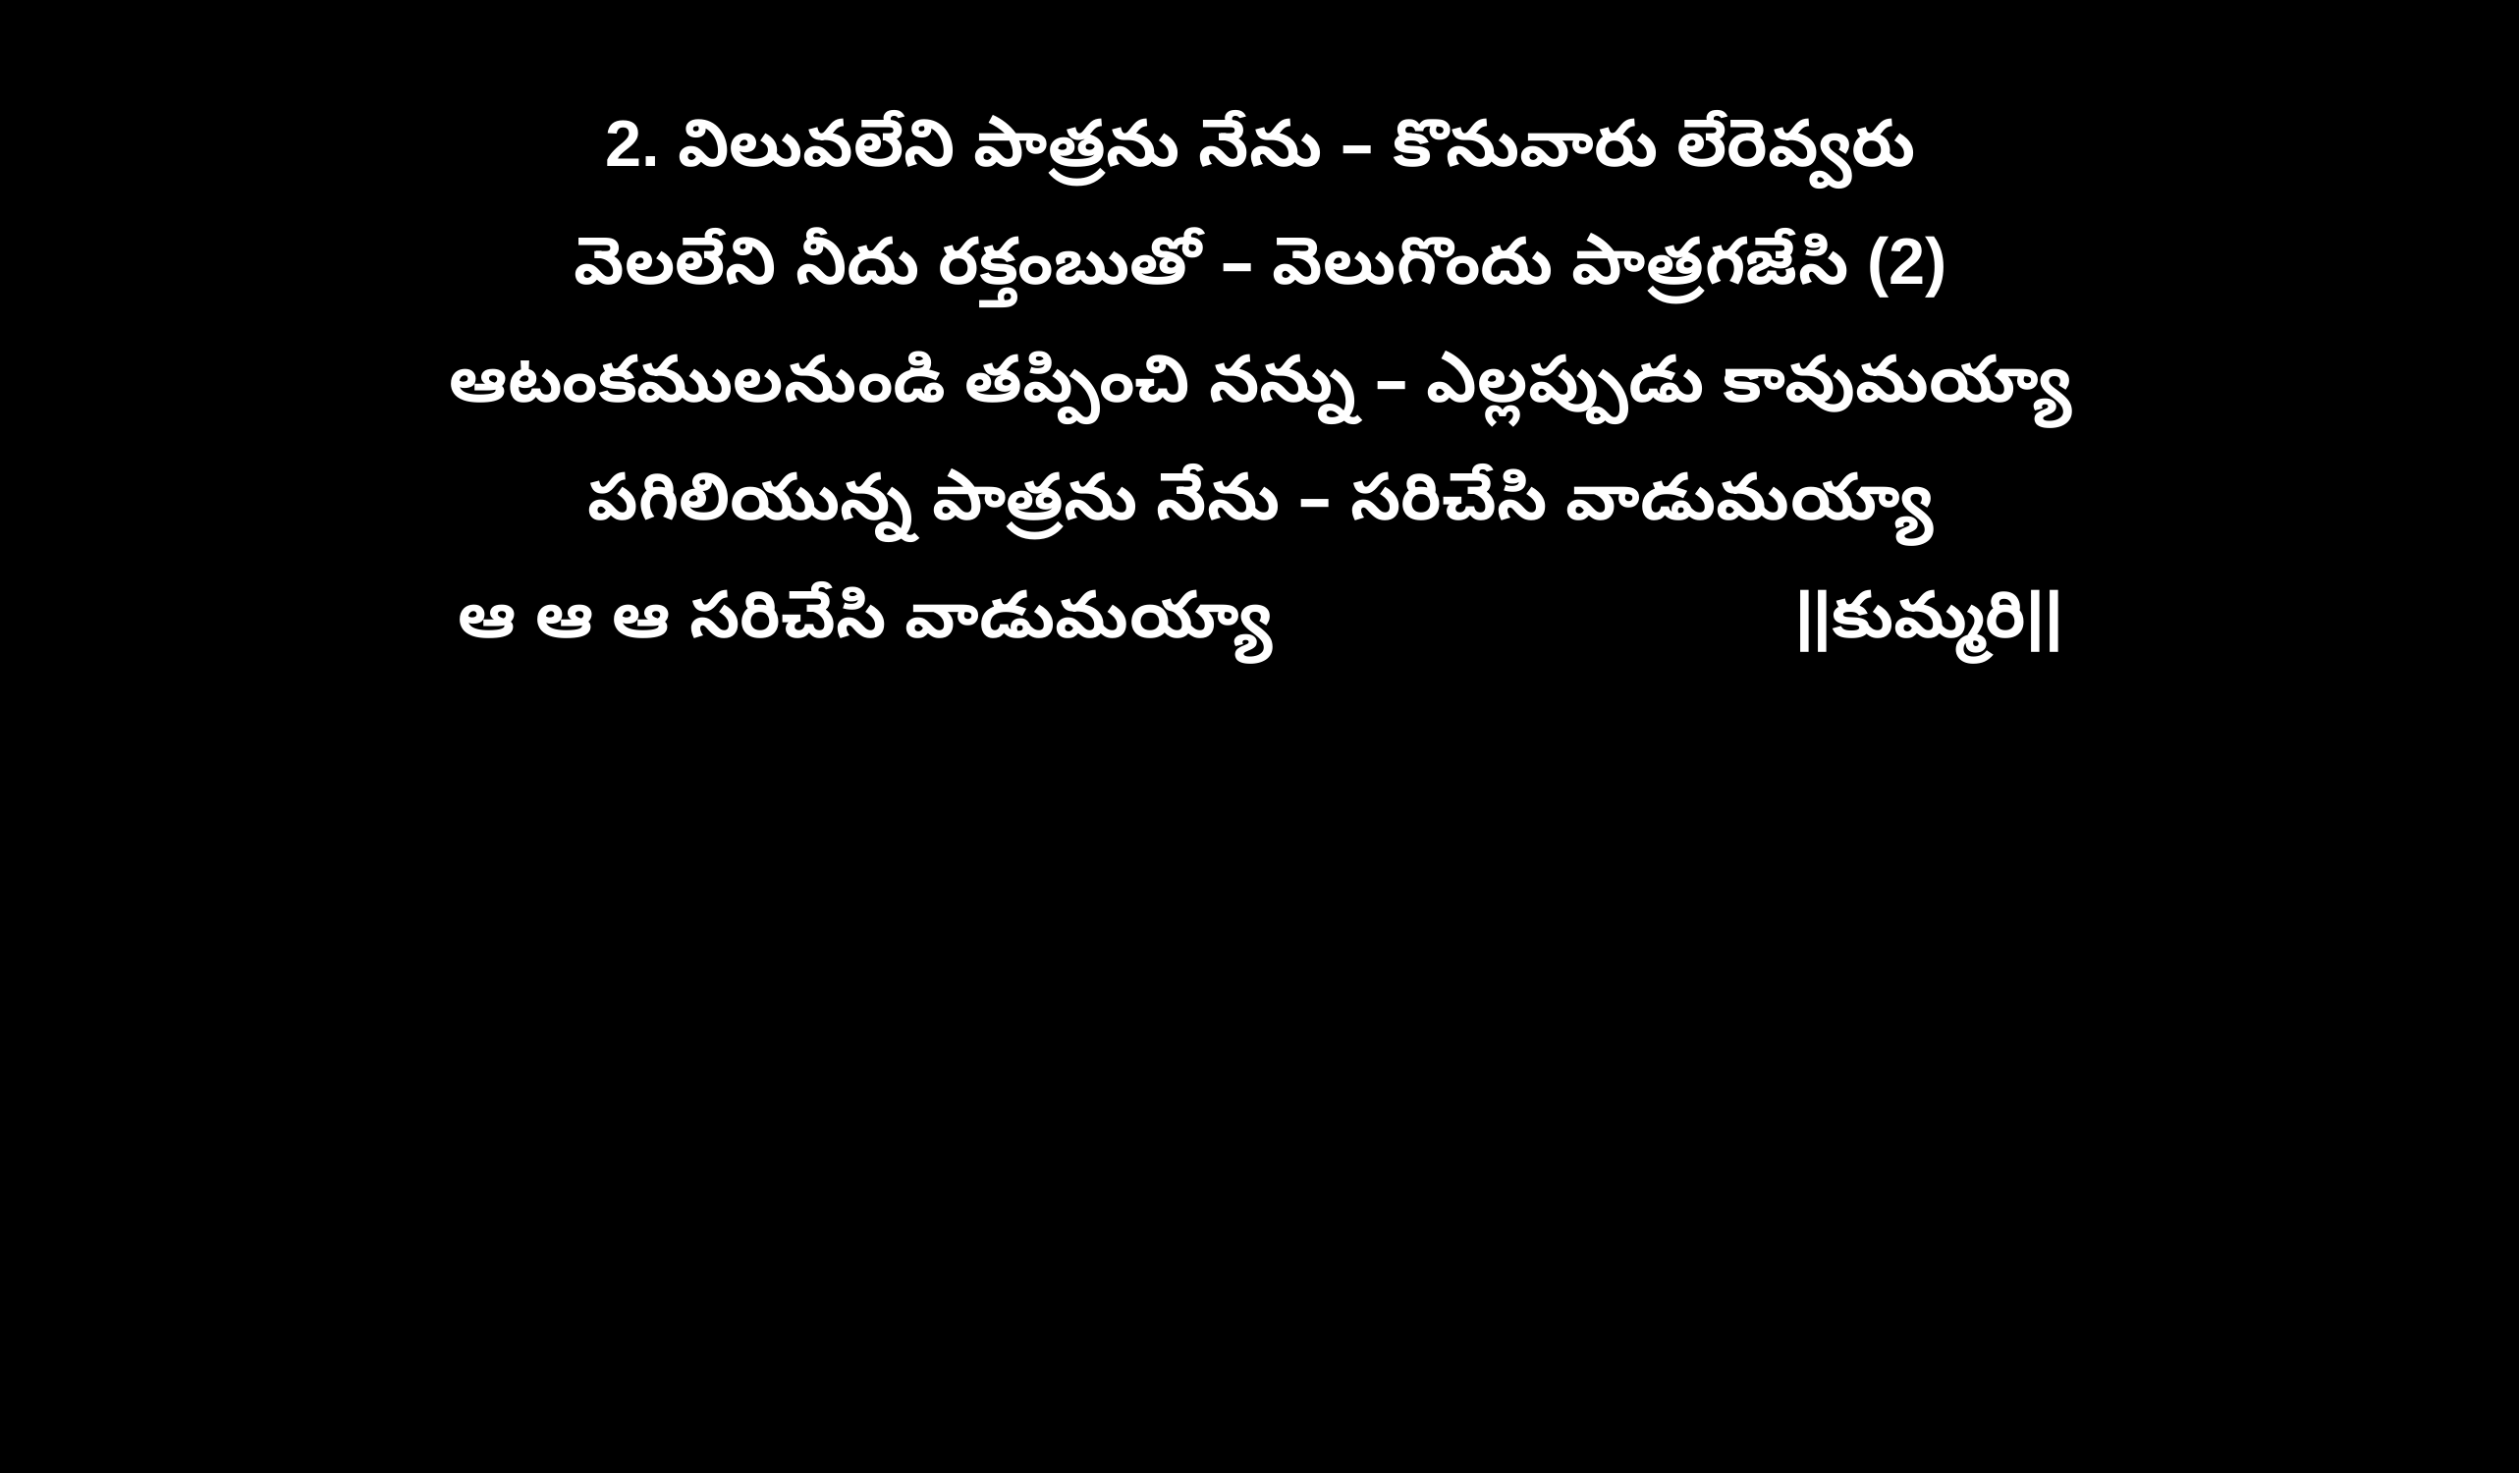

2. విలువలేని పాత్రను నేను – కొనువారు లేరెవ్వరు
వెలలేని నీదు రక్తంబుతో – వెలుగొందు పాత్రగజేసి (2)
ఆటంకములనుండి తప్పించి నన్ను – ఎల్లప్పుడు కావుమయ్యా
పగిలియున్న పాత్రను నేను – సరిచేసి వాడుమయ్యా
ఆ ఆ ఆ సరిచేసి వాడుమయ్యా                            ||కుమ్మరి||